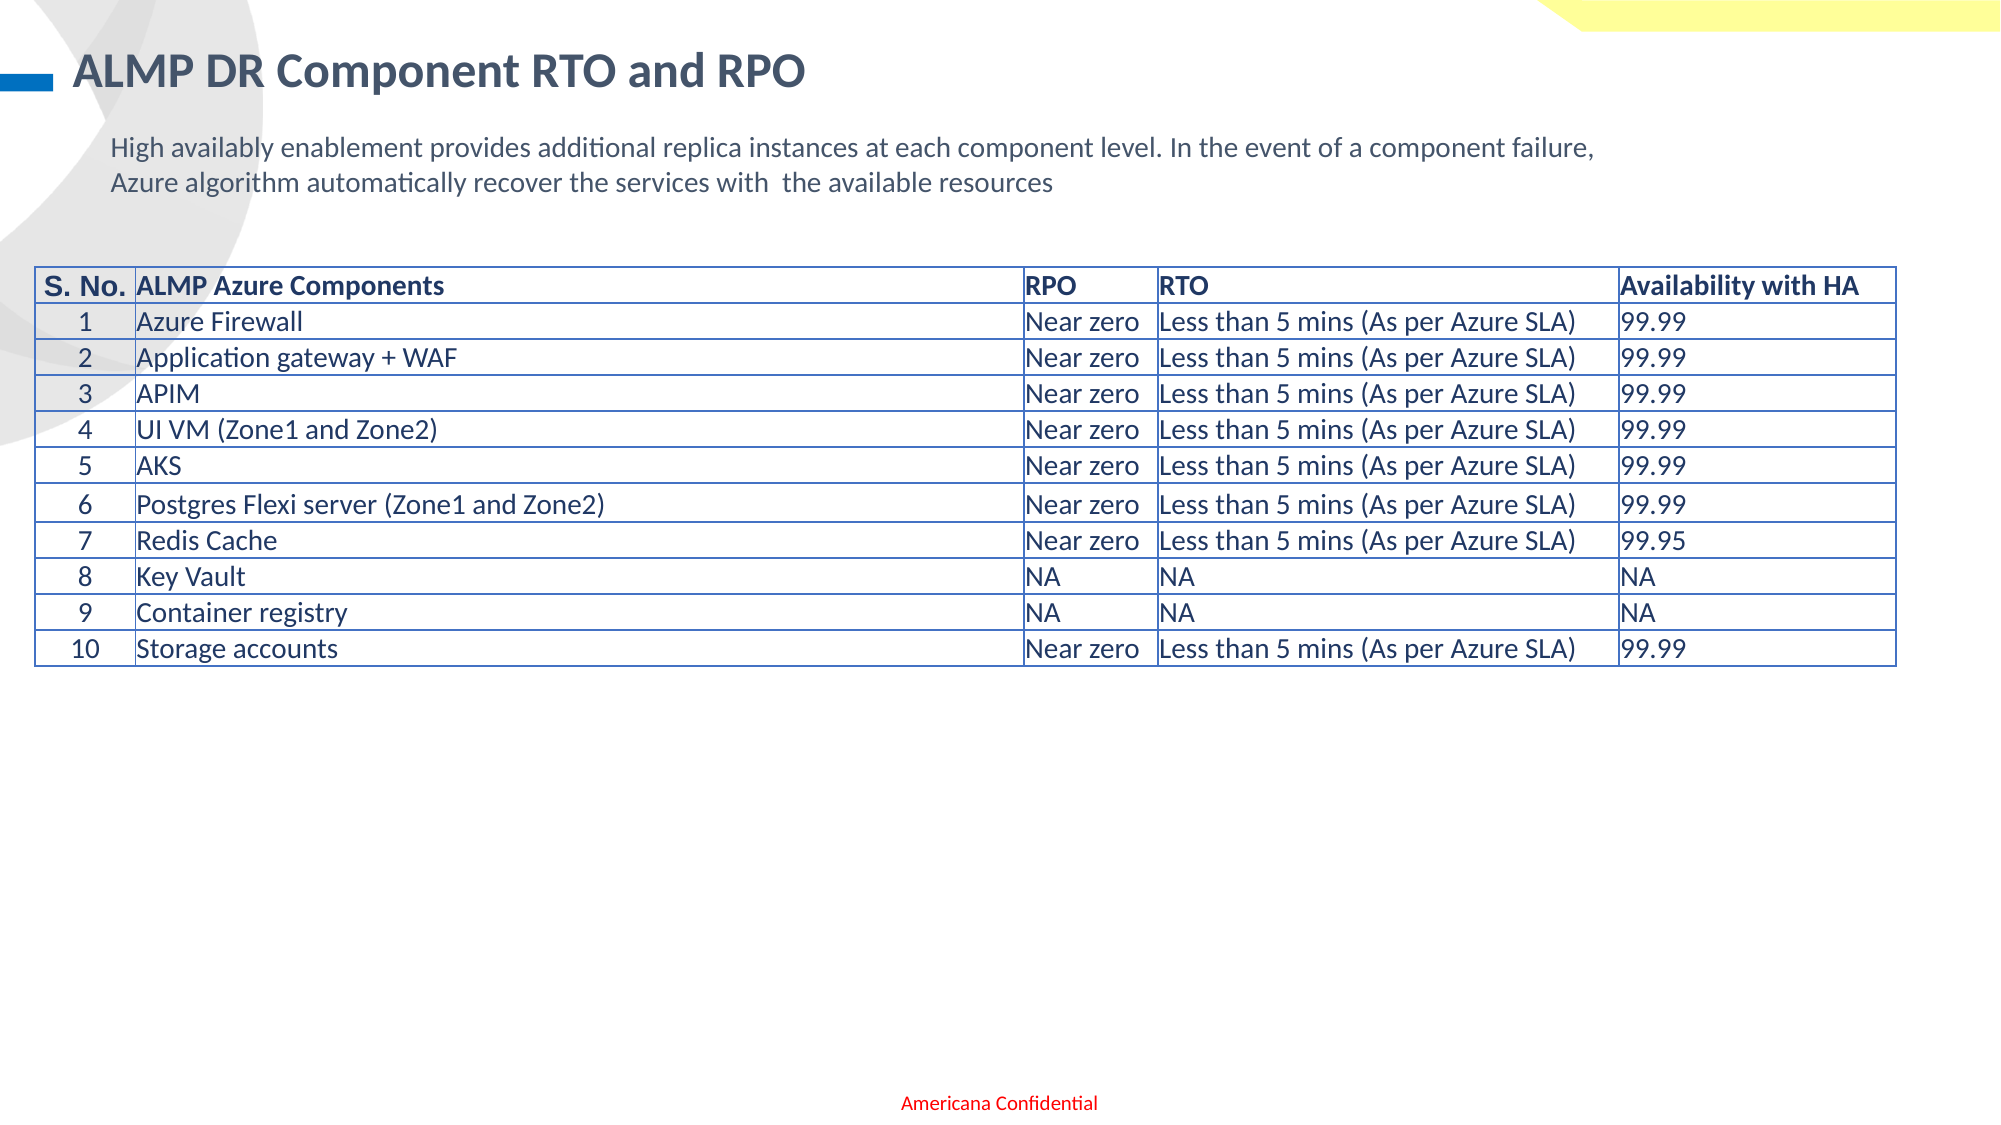

ALMP DR Component RTO and RPO
High availably enablement provides additional replica instances at each component level. In the event of a component failure, Azure algorithm automatically recover the services with  the available resources
| S. No. | ALMP Azure Components | RPO | RTO | Availability with HA |
| --- | --- | --- | --- | --- |
| 1 | Azure Firewall | Near zero | Less than 5 mins (As per Azure SLA) | 99.99 |
| 2 | Application gateway + WAF | Near zero | Less than 5 mins (As per Azure SLA) | 99.99 |
| 3 | APIM | Near zero | Less than 5 mins (As per Azure SLA) | 99.99 |
| 4 | UI VM (Zone1 and Zone2) | Near zero | Less than 5 mins (As per Azure SLA) | 99.99 |
| 5 | AKS | Near zero | Less than 5 mins (As per Azure SLA) | 99.99 |
| 6 | Postgres Flexi server (Zone1 and Zone2) | Near zero | Less than 5 mins (As per Azure SLA) | 99.99 |
| 7 | Redis Cache | Near zero | Less than 5 mins (As per Azure SLA) | 99.95 |
| 8 | Key Vault | NA | NA | NA |
| 9 | Container registry | NA | NA | NA |
| 10 | Storage accounts | Near zero | Less than 5 mins (As per Azure SLA) | 99.99 |